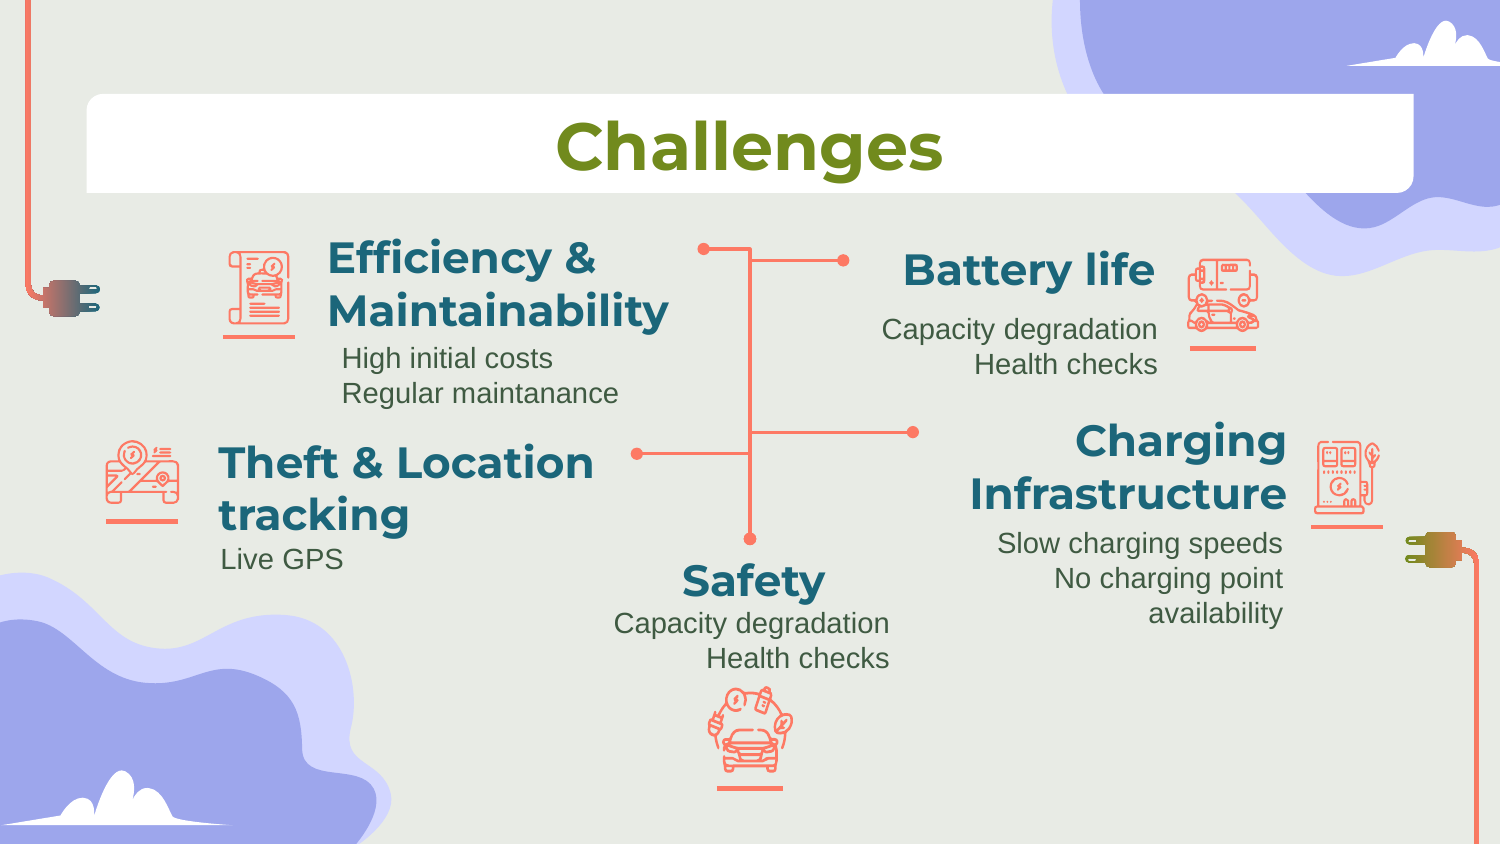

# Challenges

Efficiency & Maintainability
Battery life

Capacity degradation
Health checks
High initial costs
Regular maintanance
Charging Infrastructure
Theft & Location tracking

Slow charging speeds
No charging point availability
Live GPS

Safety

Capacity degradation
Health checks